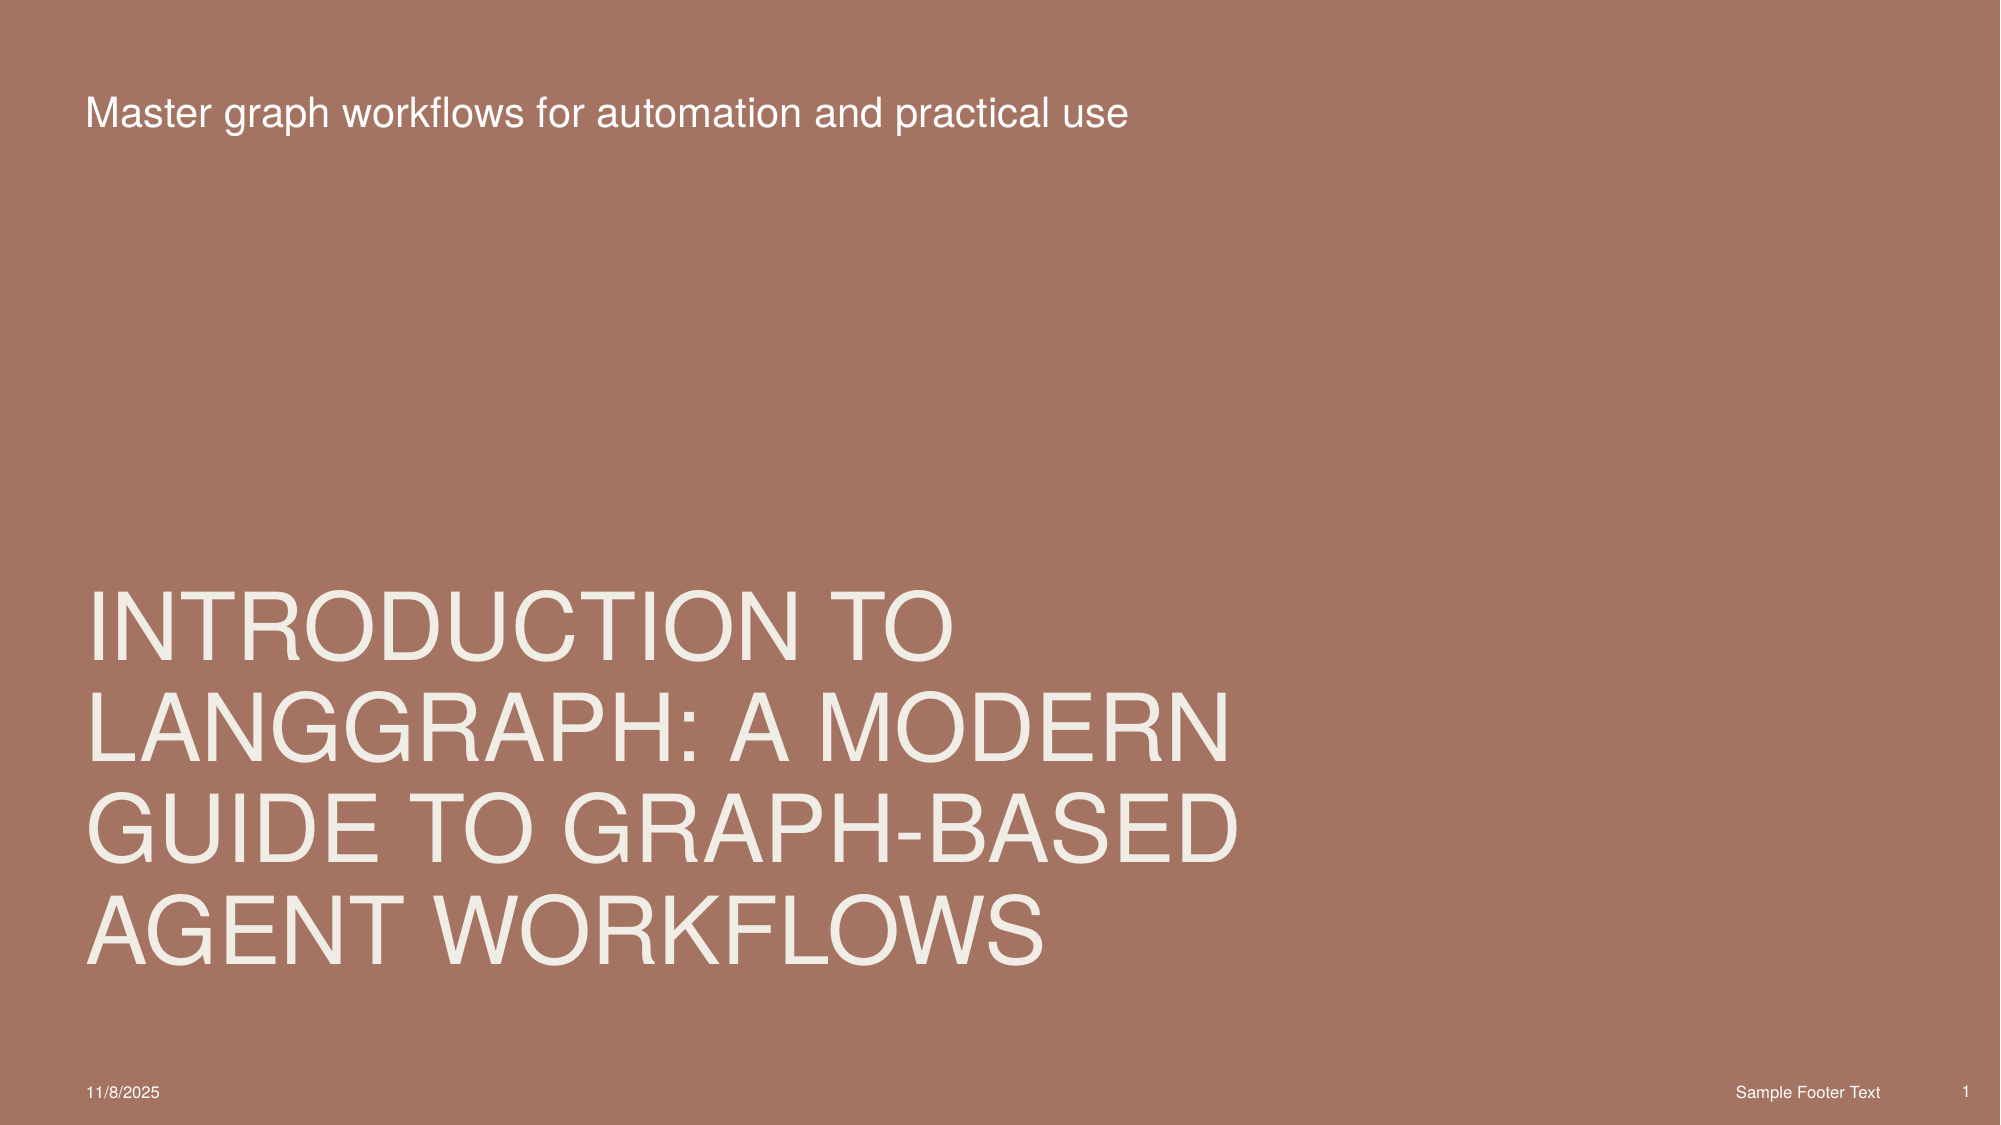

Master graph workflows for automation and practical use
# Introduction to LangGraph: A Modern Guide to Graph-Based Agent Workflows
11/8/2025
Sample Footer Text
1